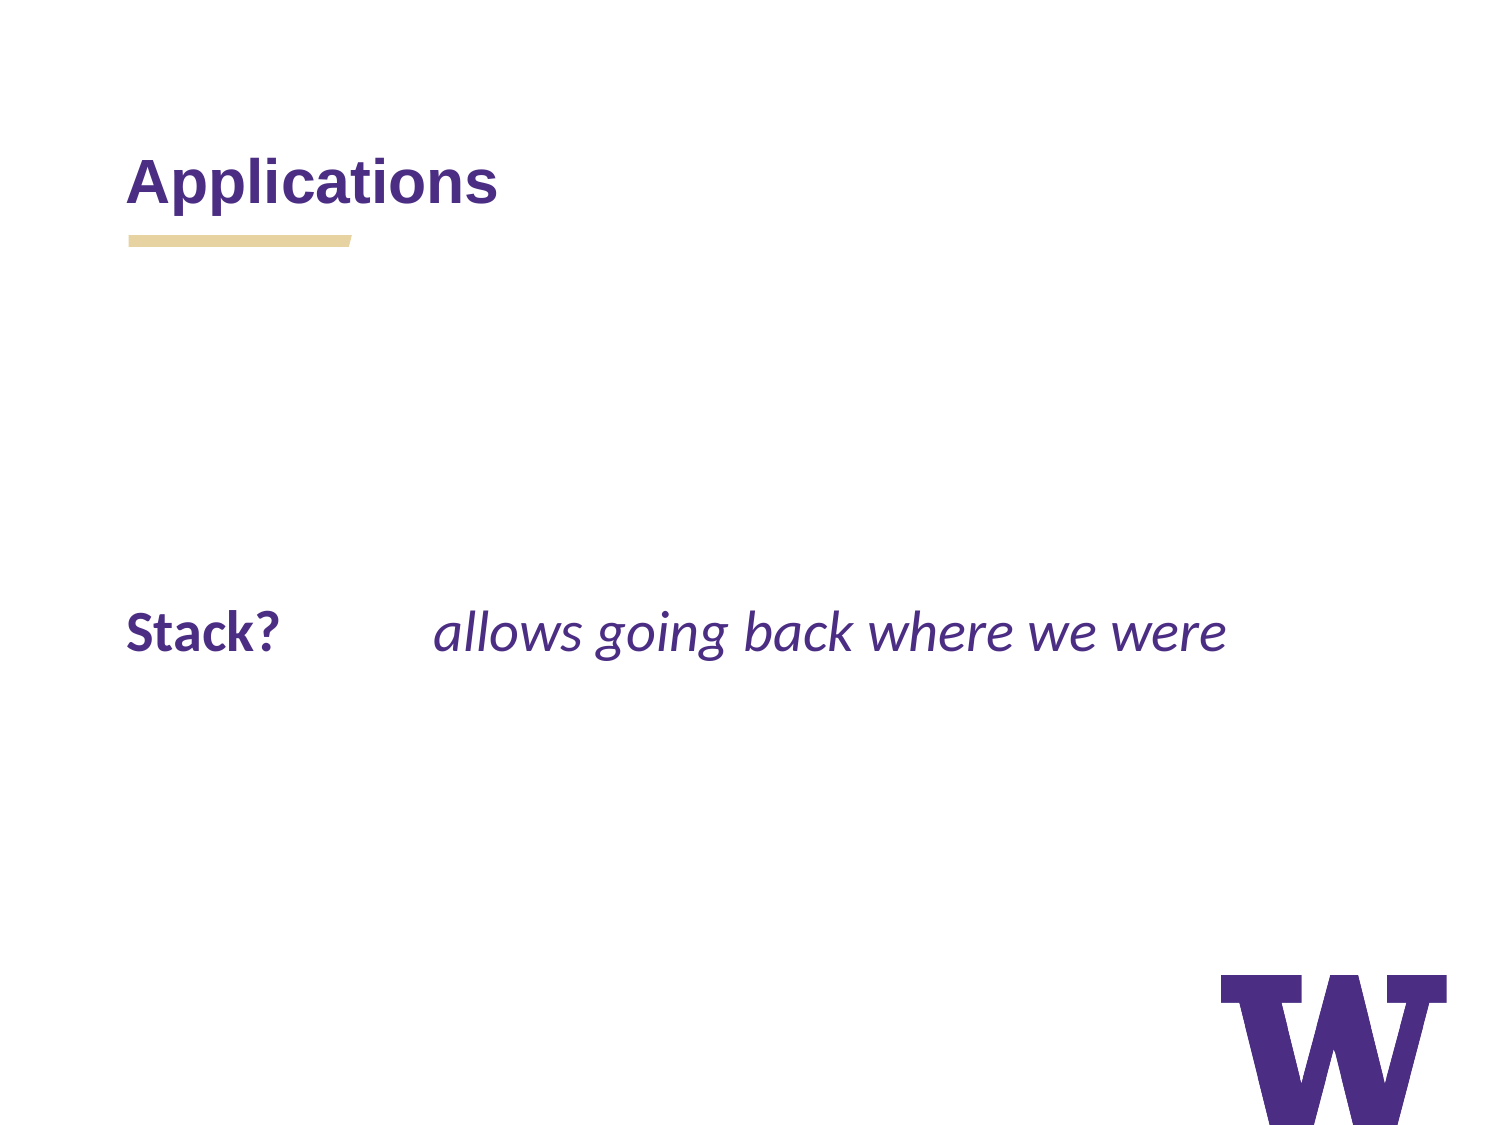

# Applications
Stack?
allows going back where we were